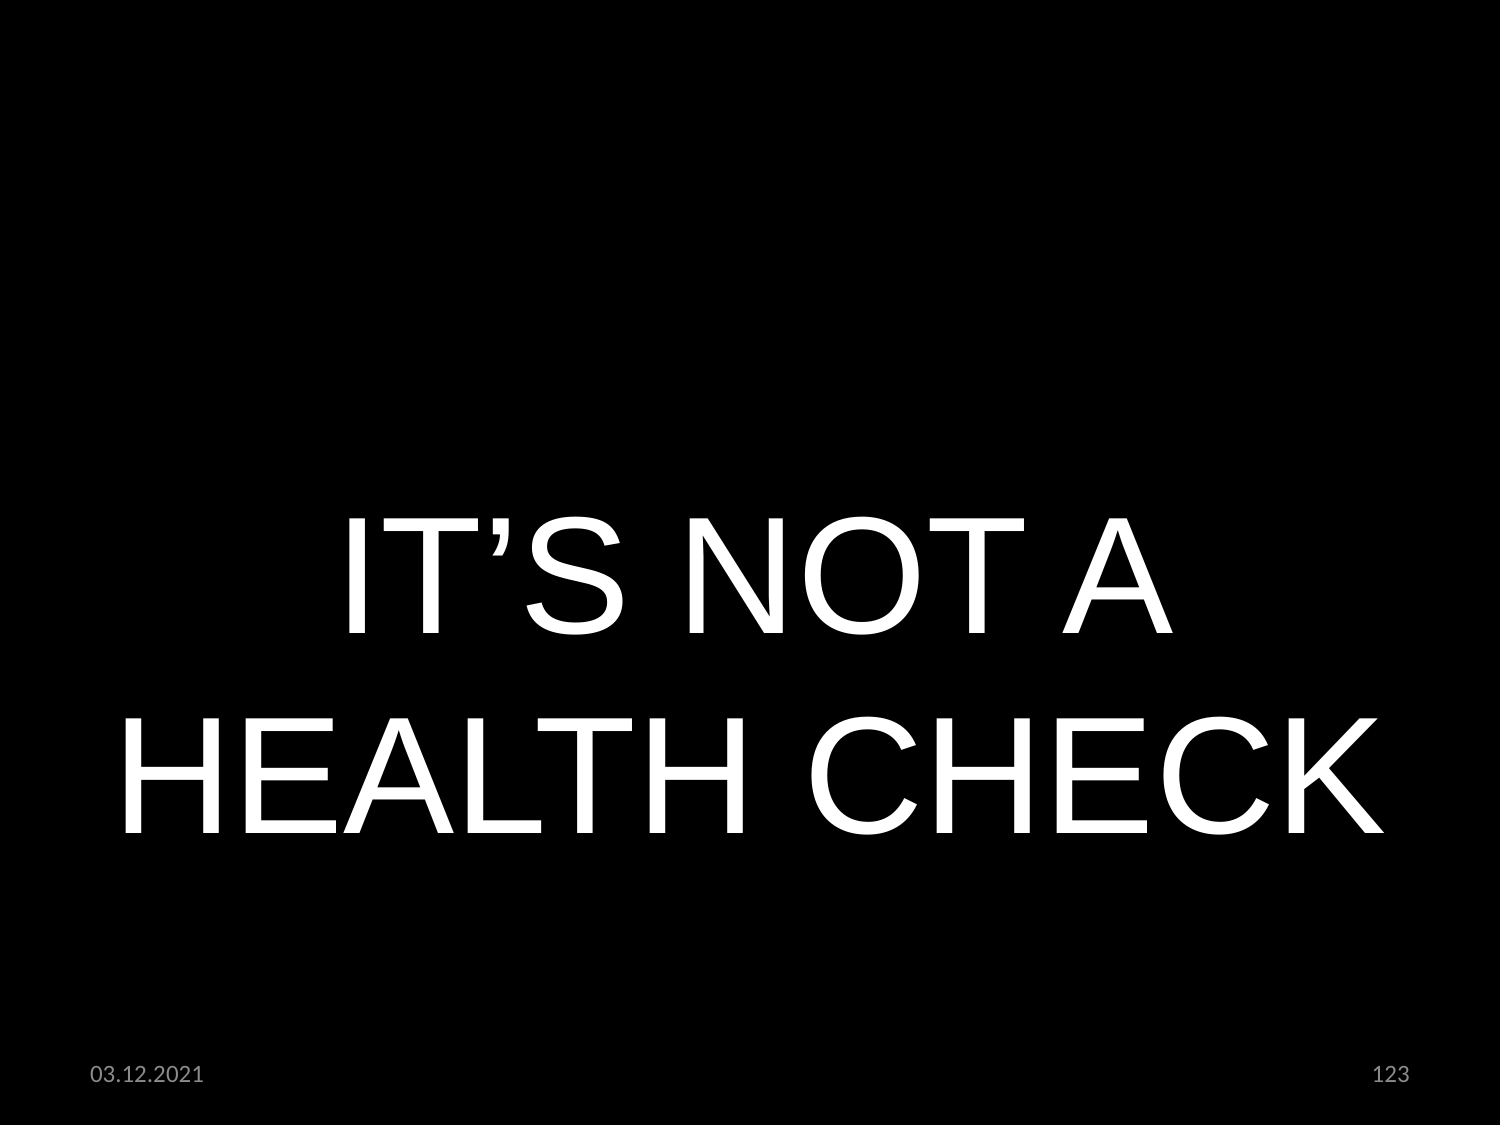

IT’S NOT A HEALTH CHECK
03.12.2021
123